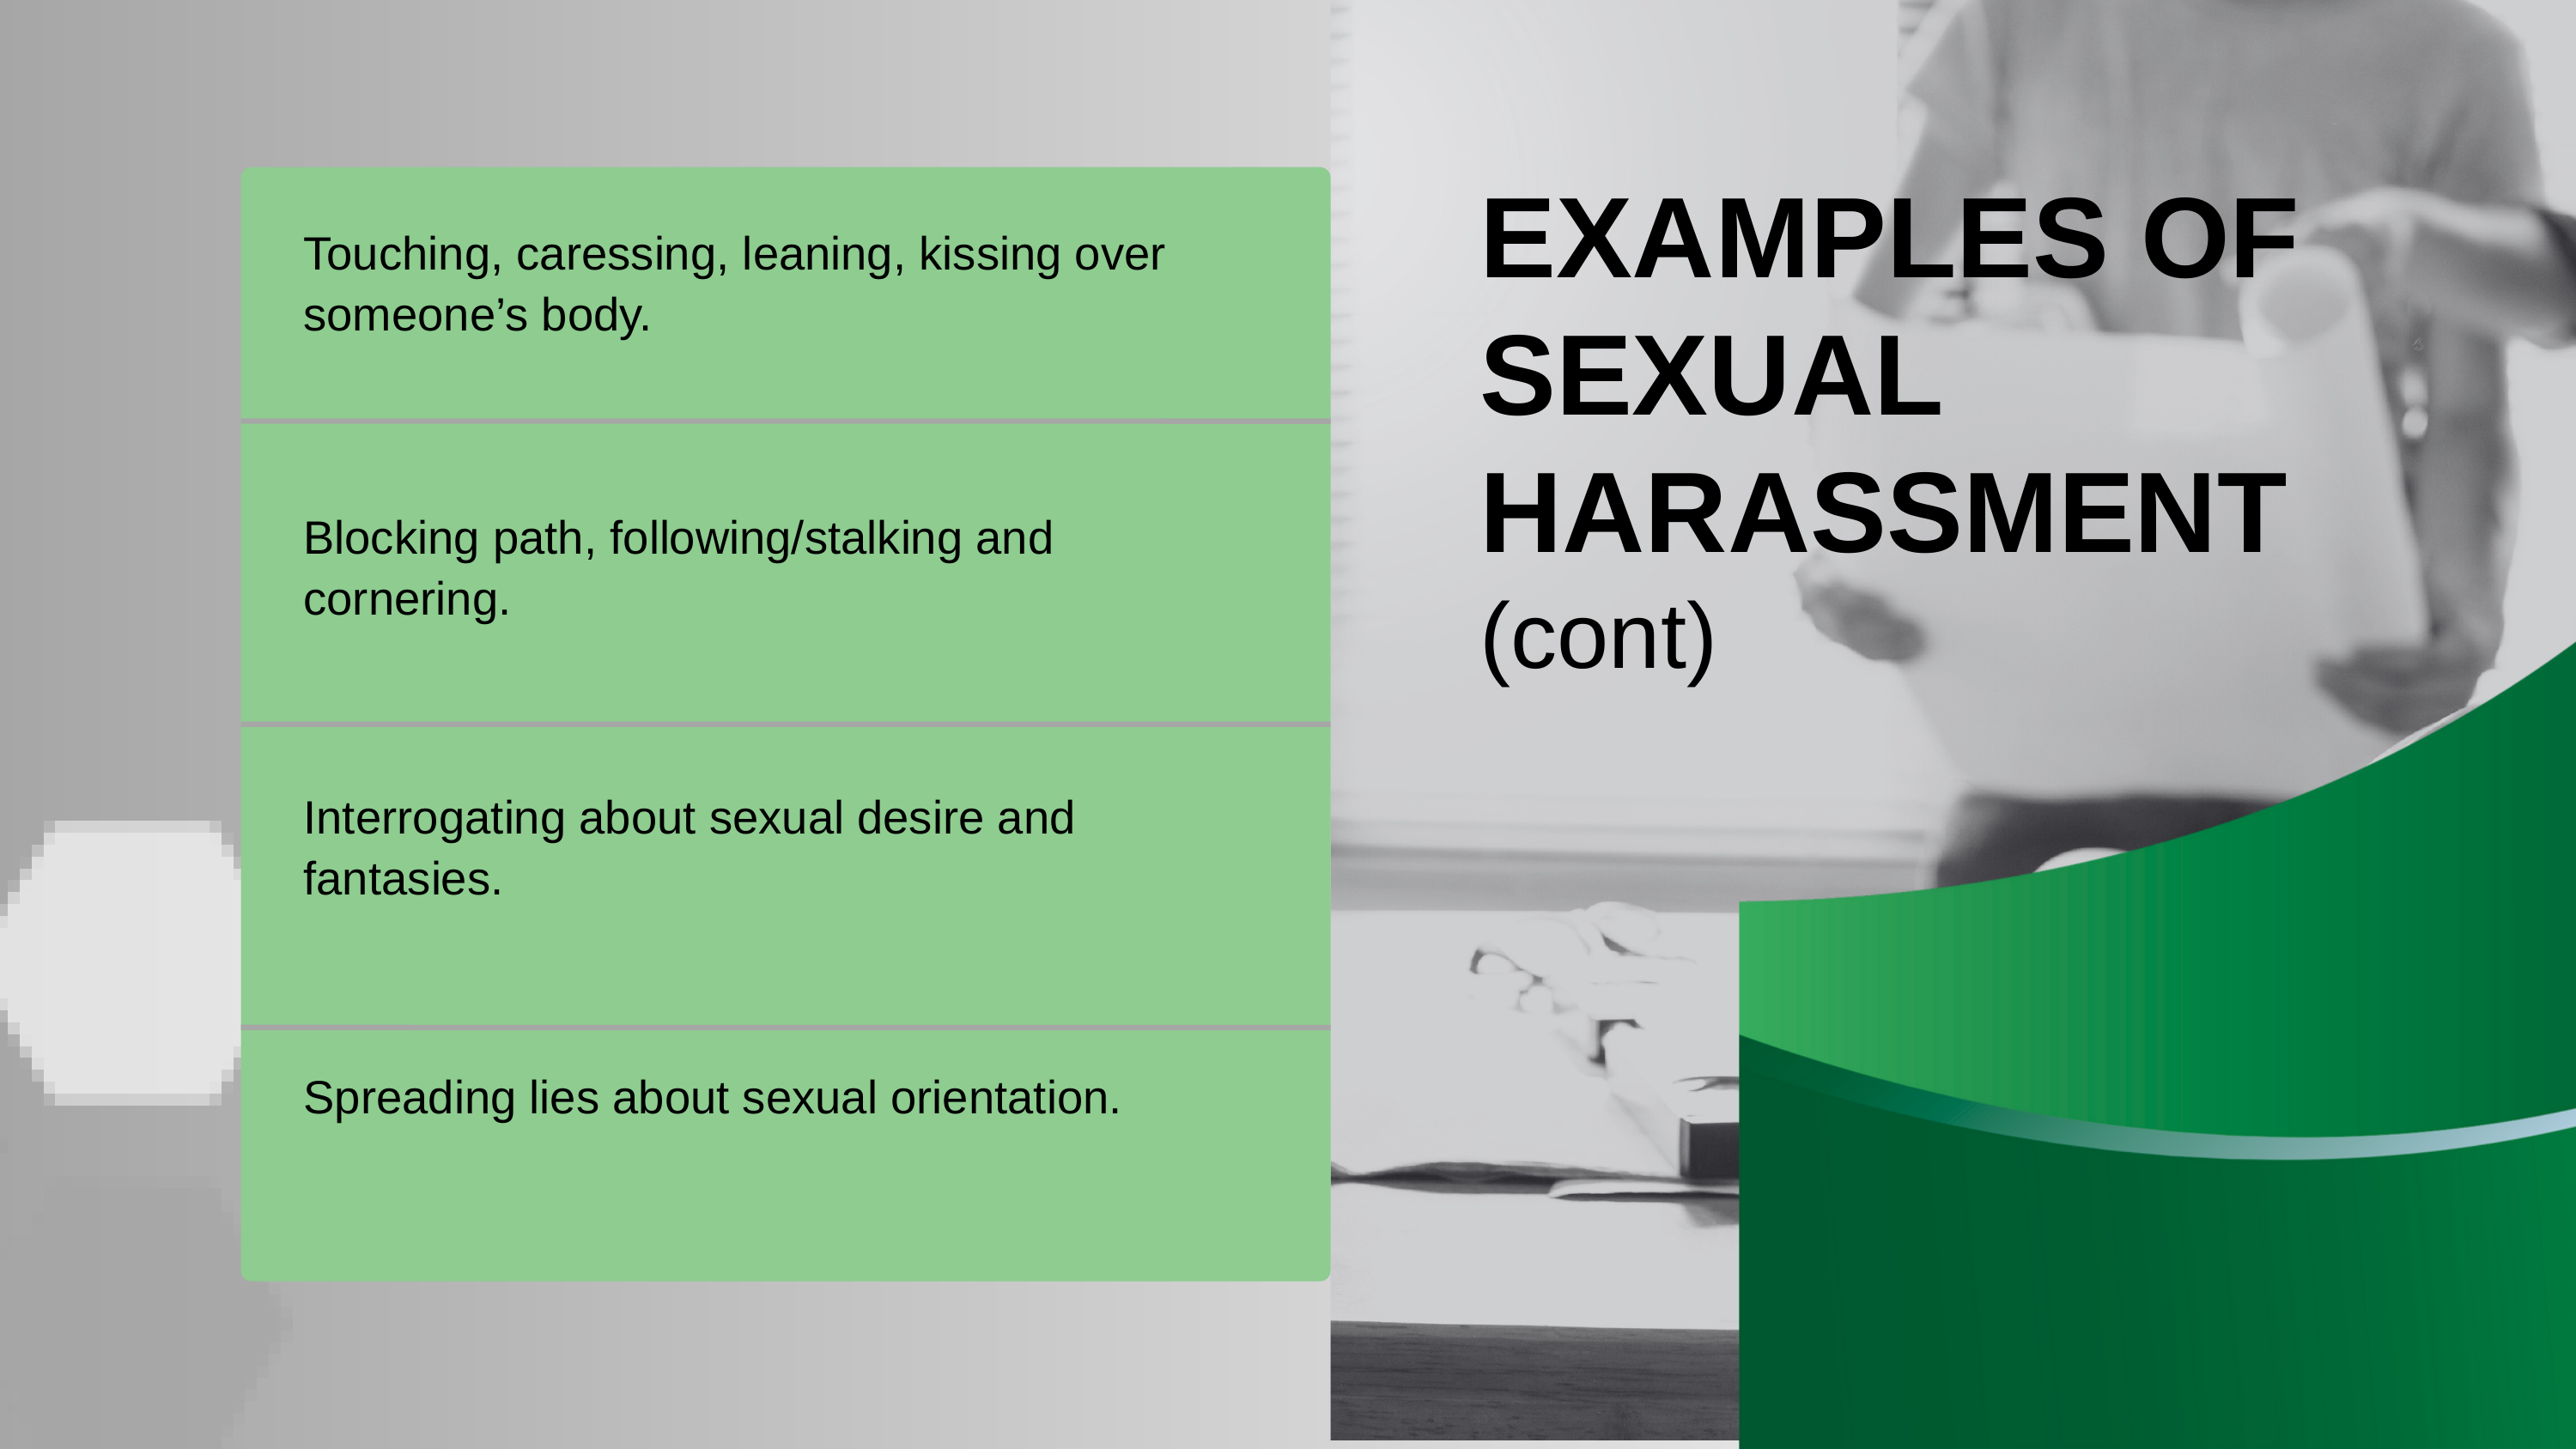

EXAMPLES OF SEXUAL HARASSMENT
(cont)

Touching, caressing, leaning, kissing over someone’s body.

Blocking path, following/stalking and cornering.

Interrogating about sexual desire and fantasies.

Spreading lies about sexual orientation.